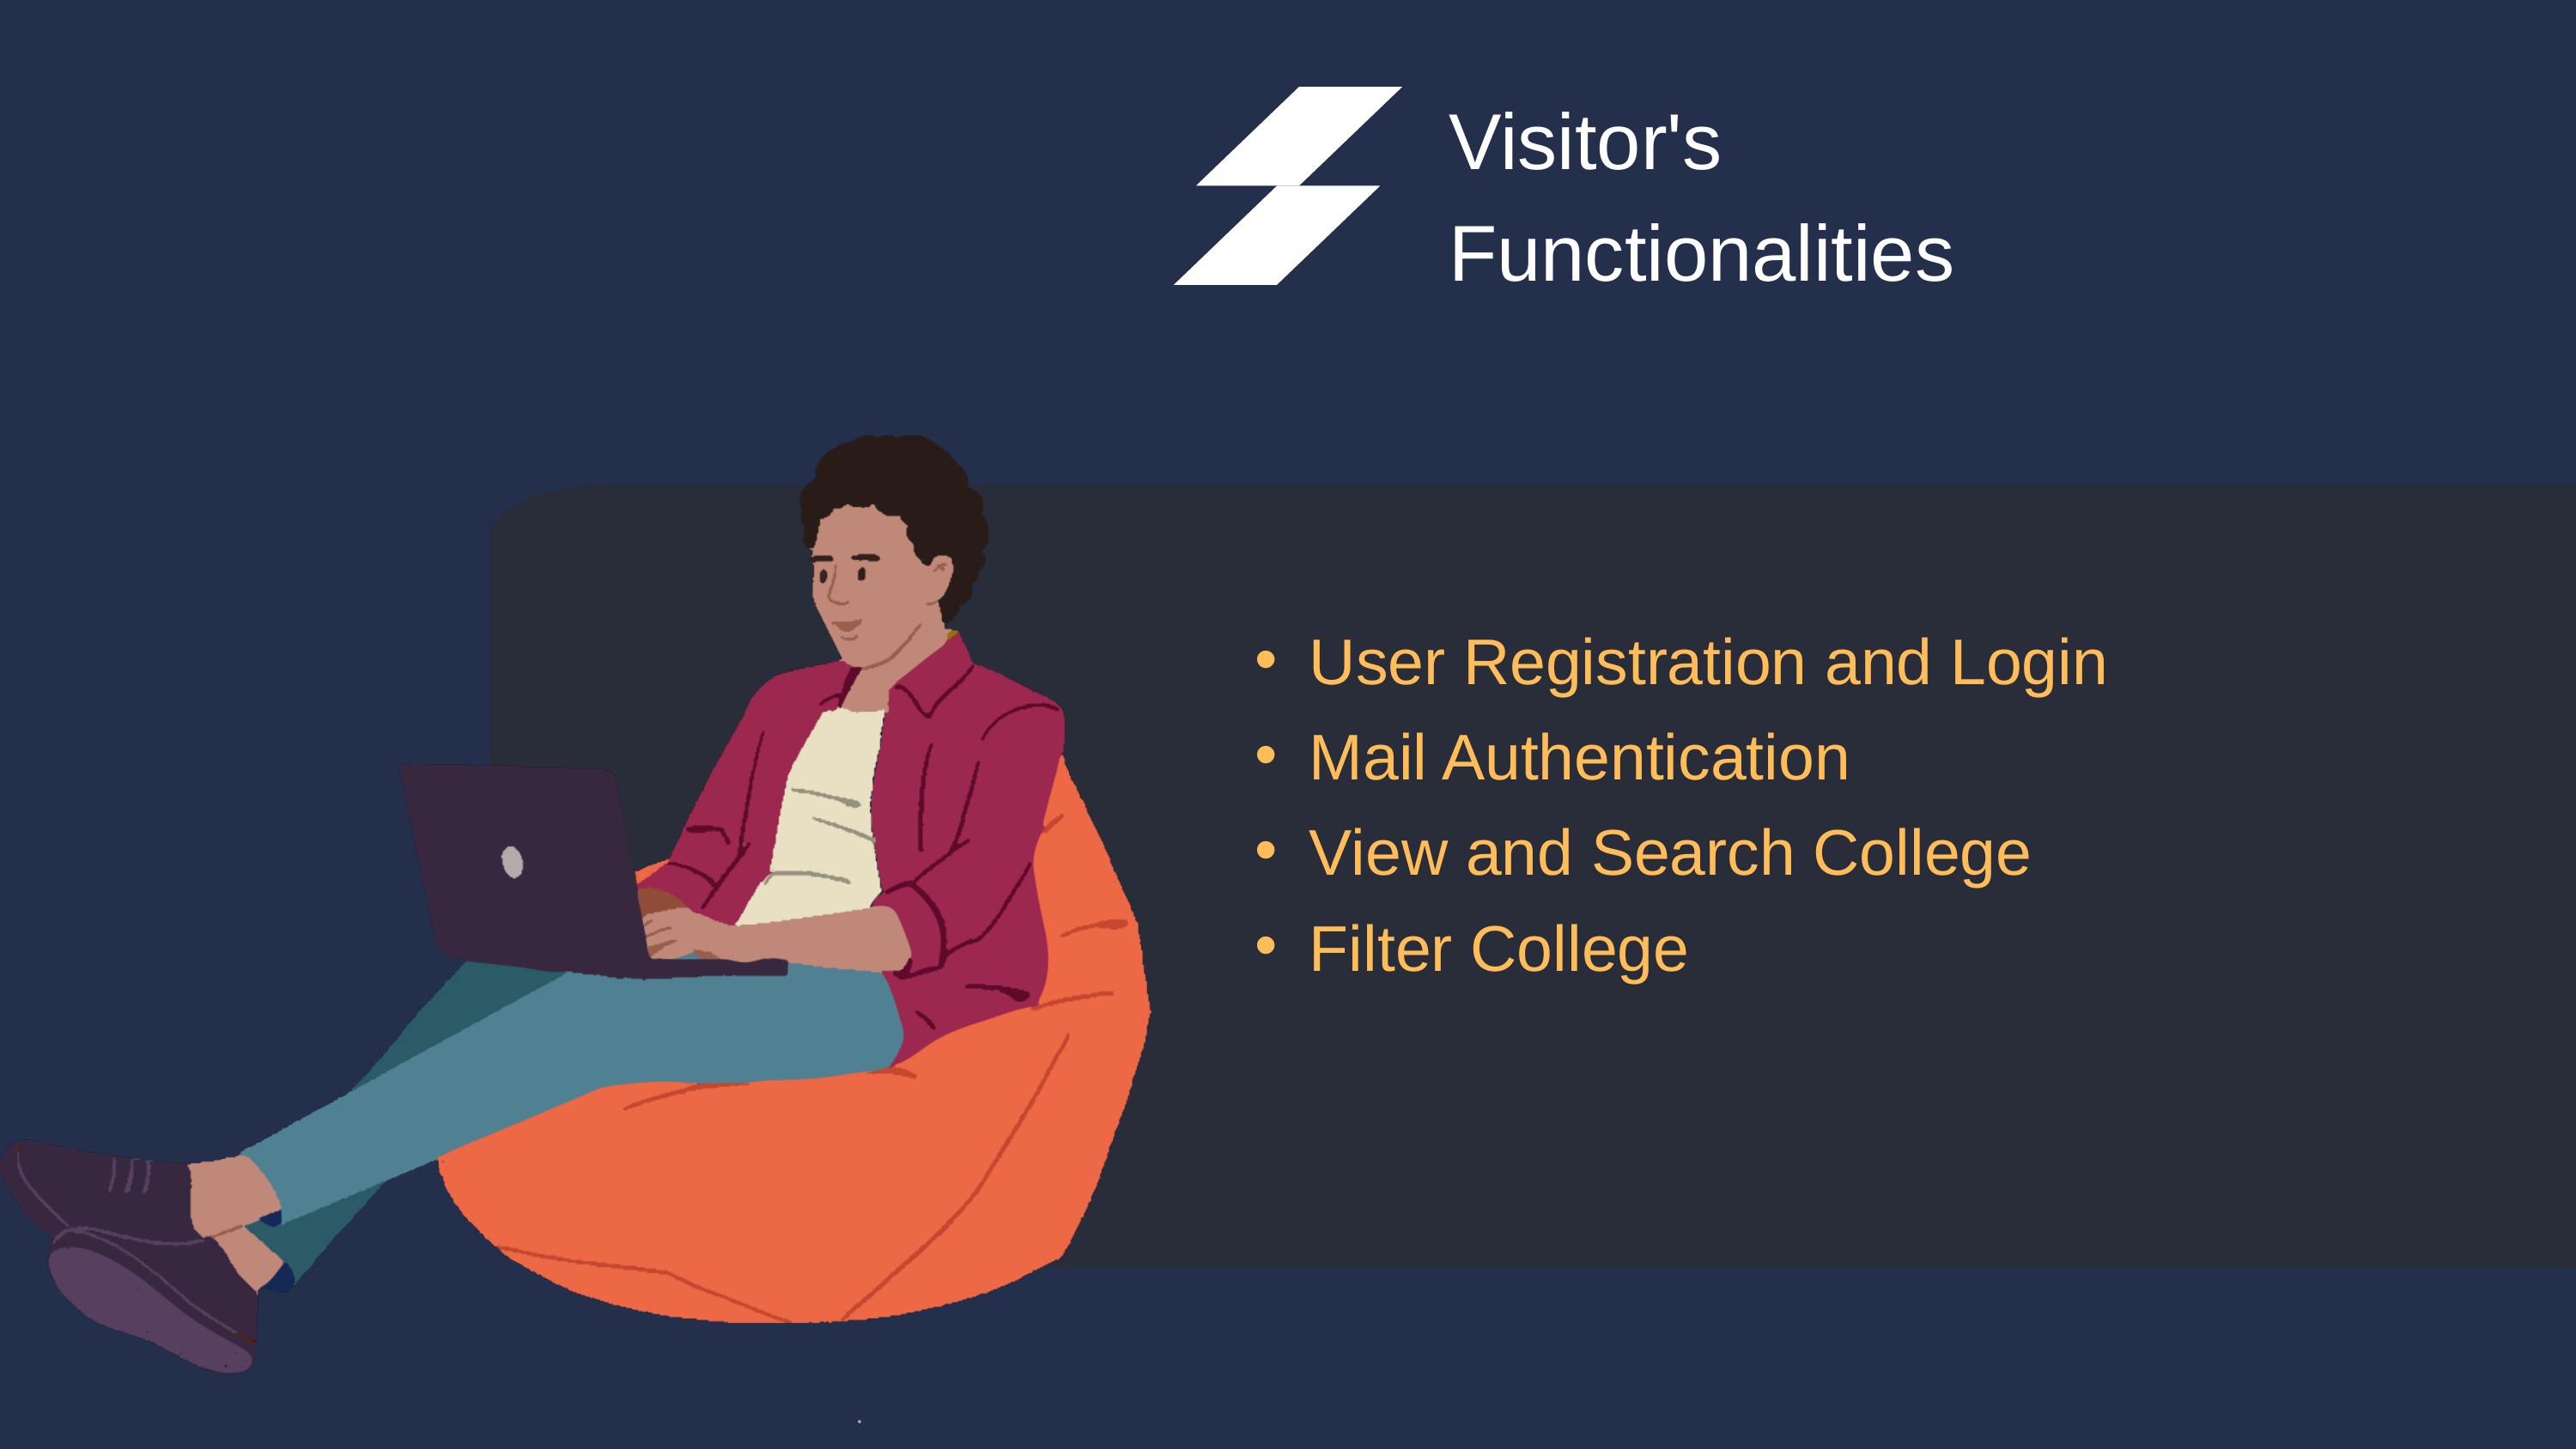

Visitor's
Functionalities

User Registration and Login
Mail Authentication
View and Search College
Filter College